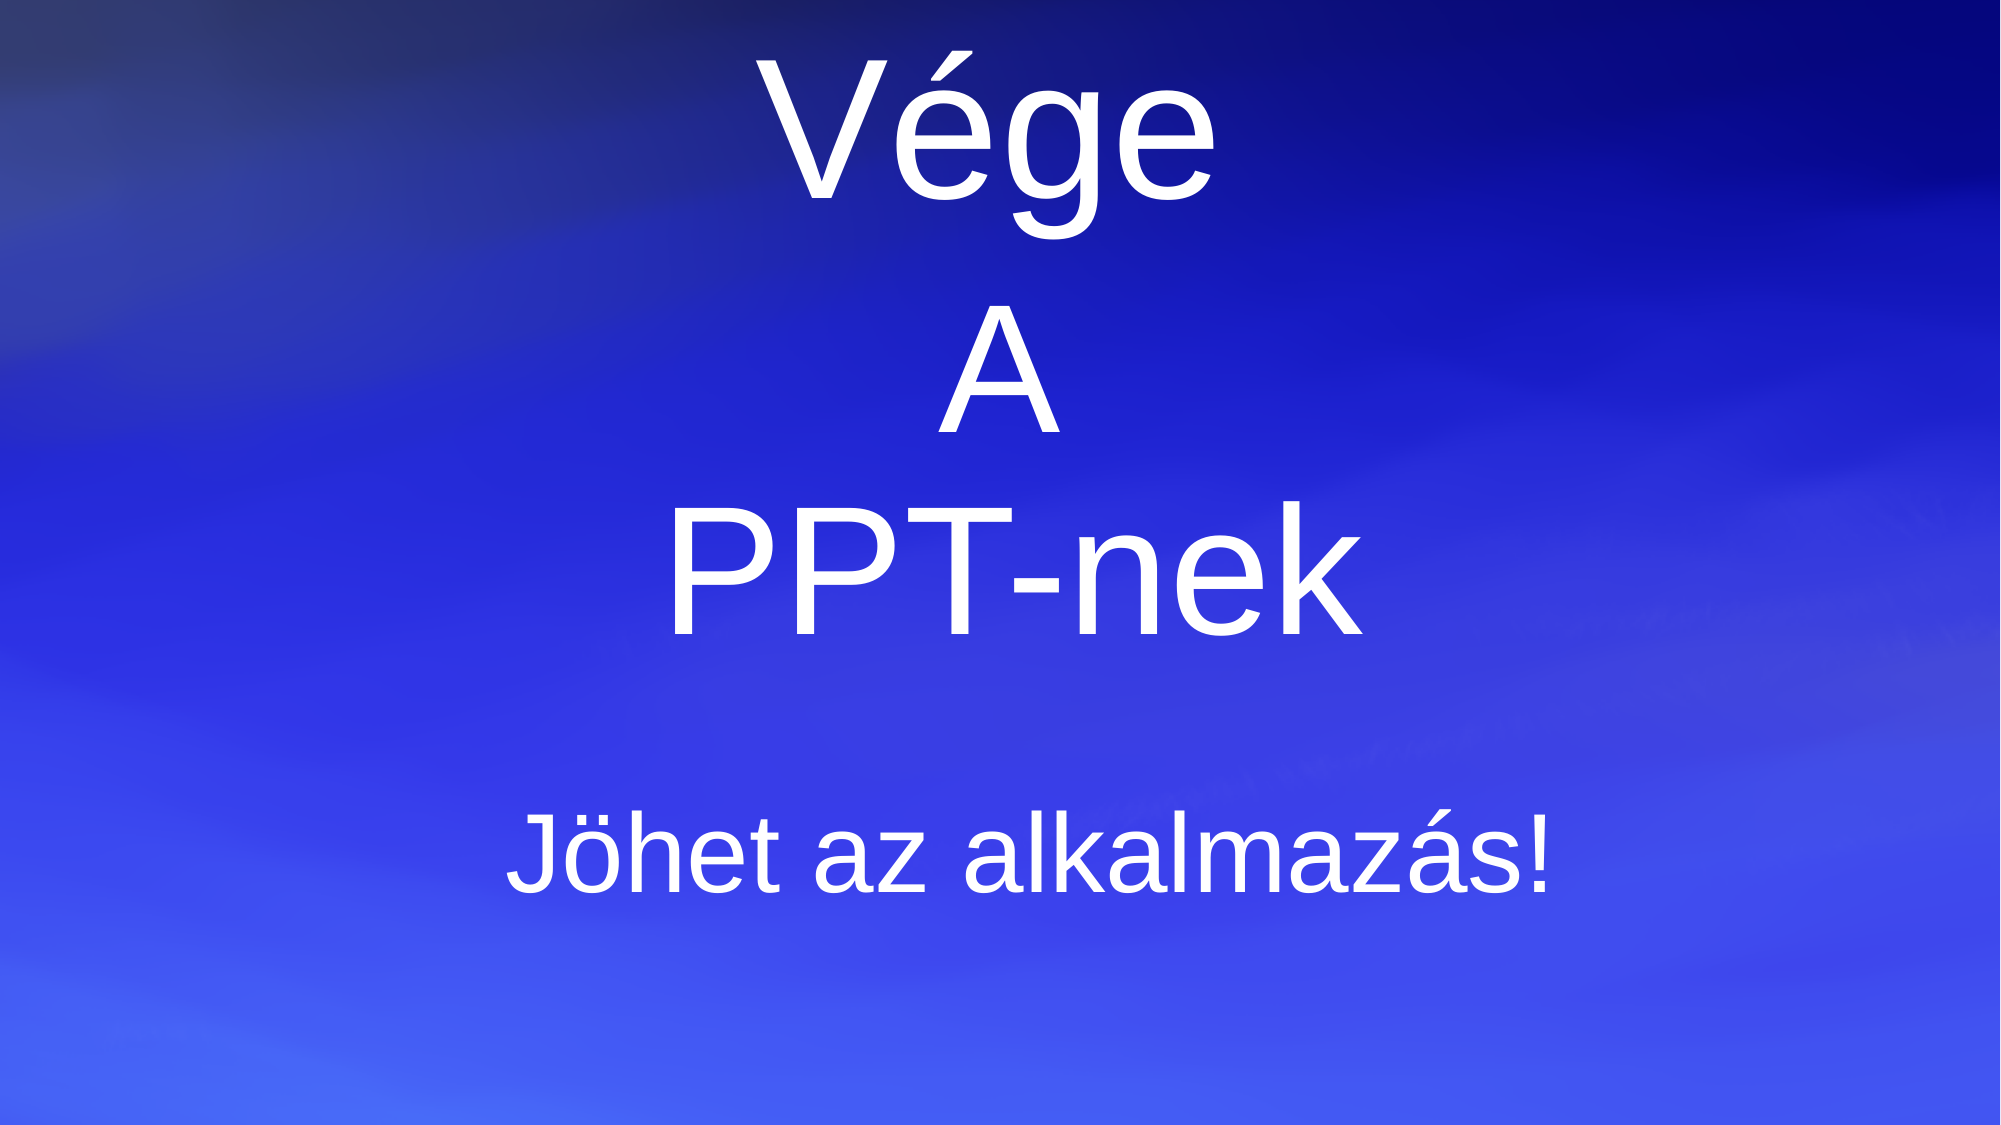

# Vége
A
PPT-nek
Jöhet az alkalmazás!